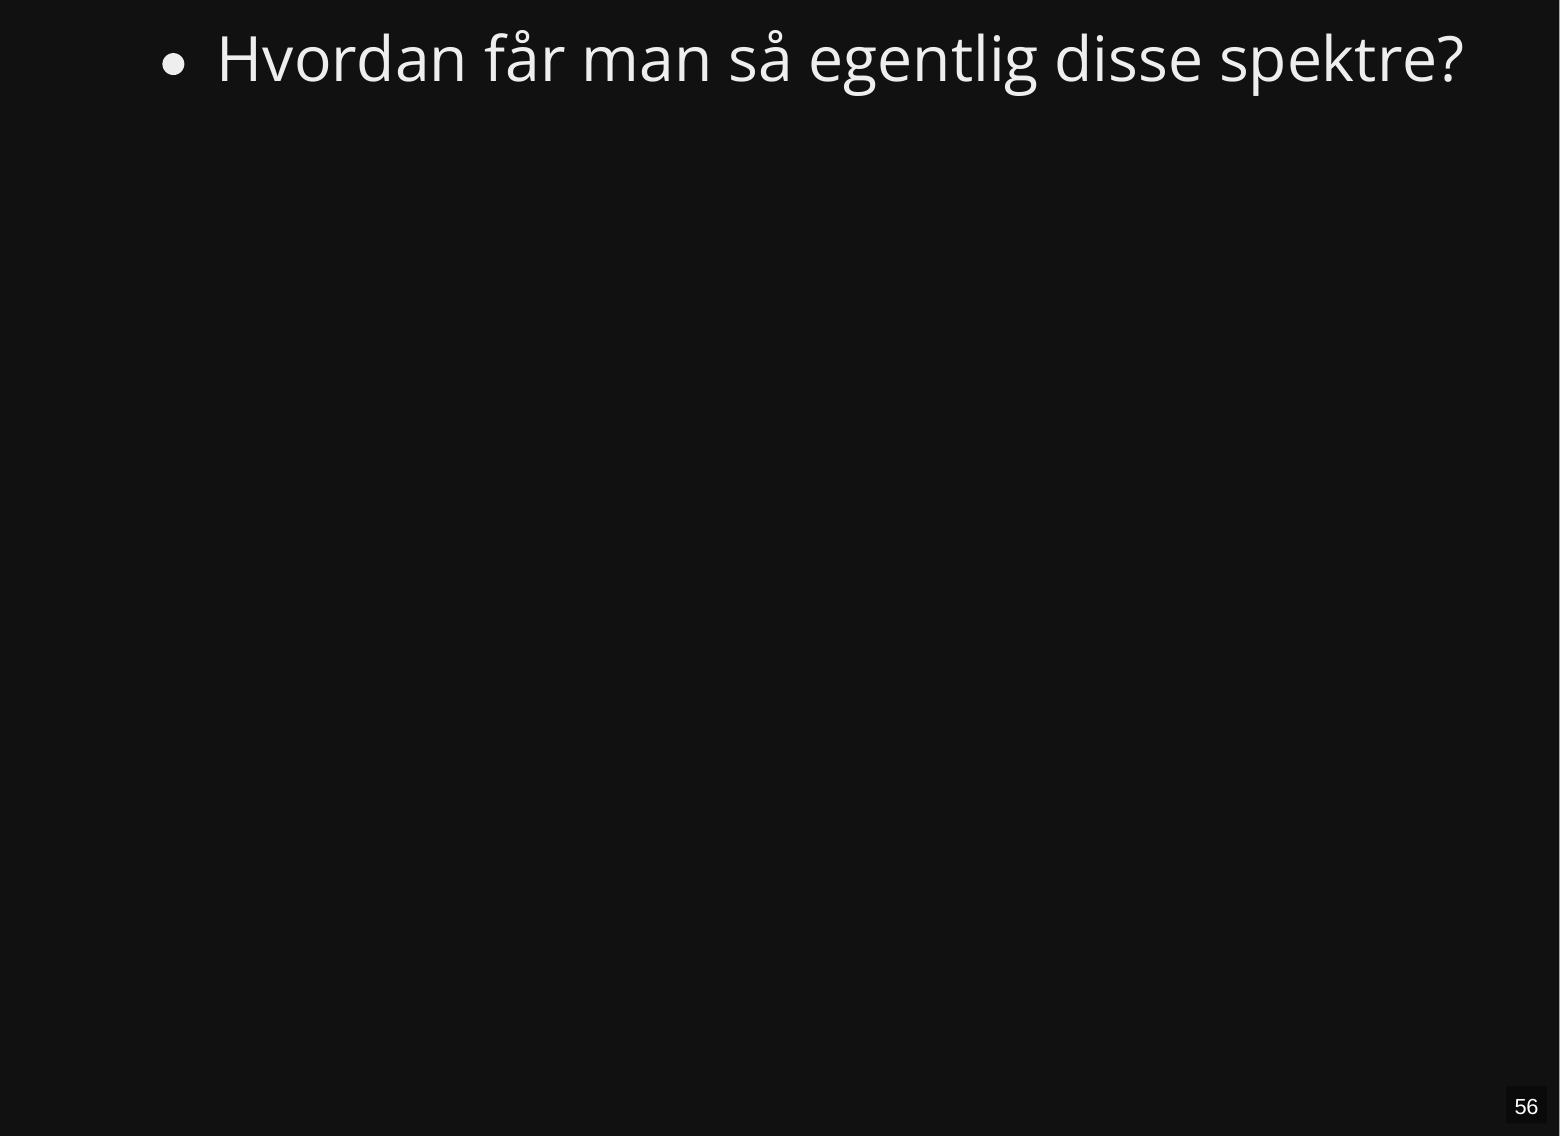

Hvordan får man så egentlig disse spektre?

56